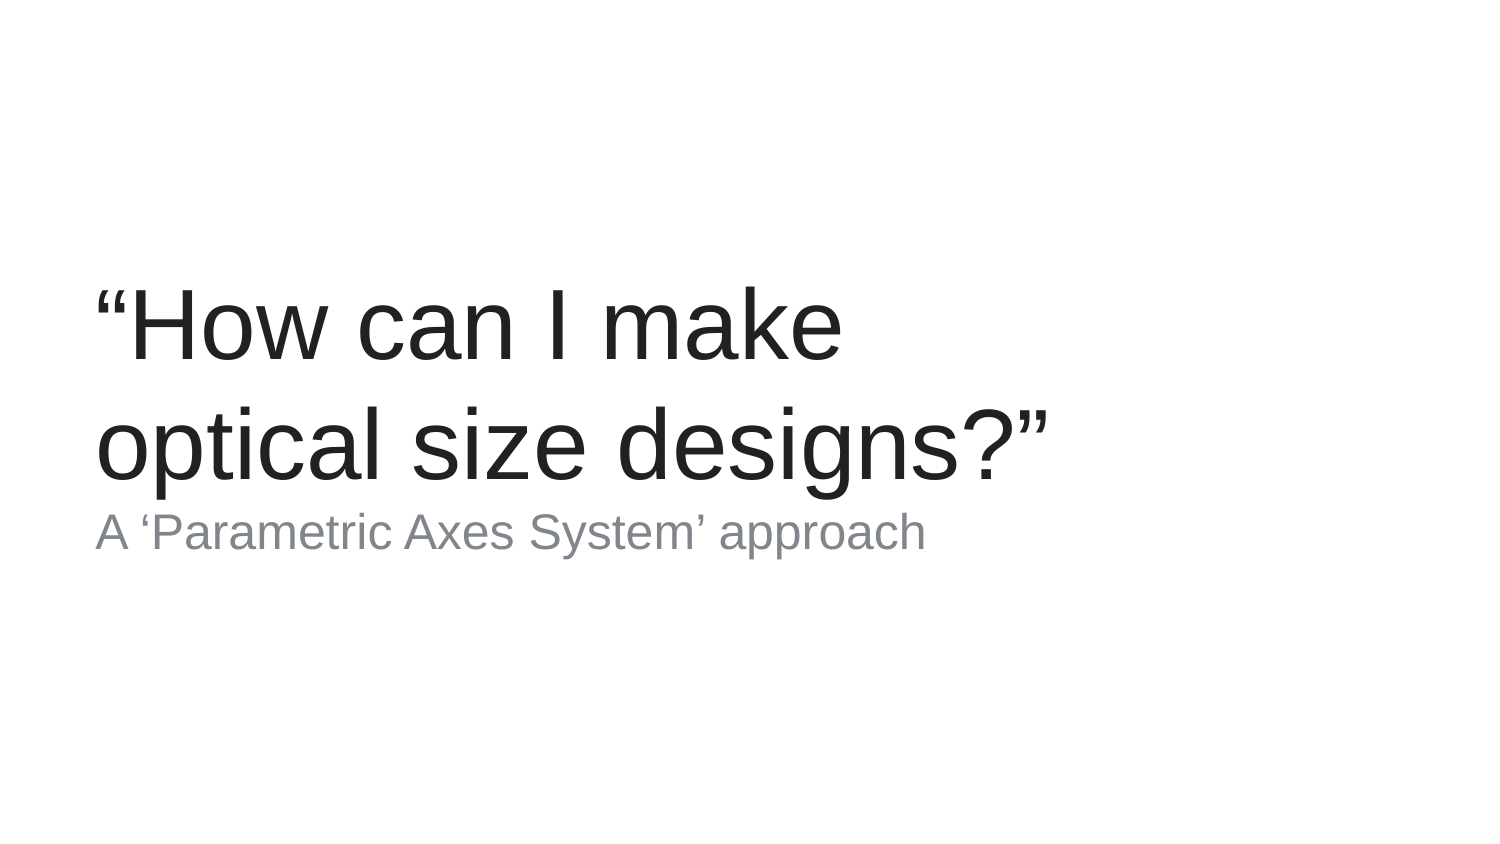

# “How can I make optical size designs?” A ‘Parametric Axes System’ approach